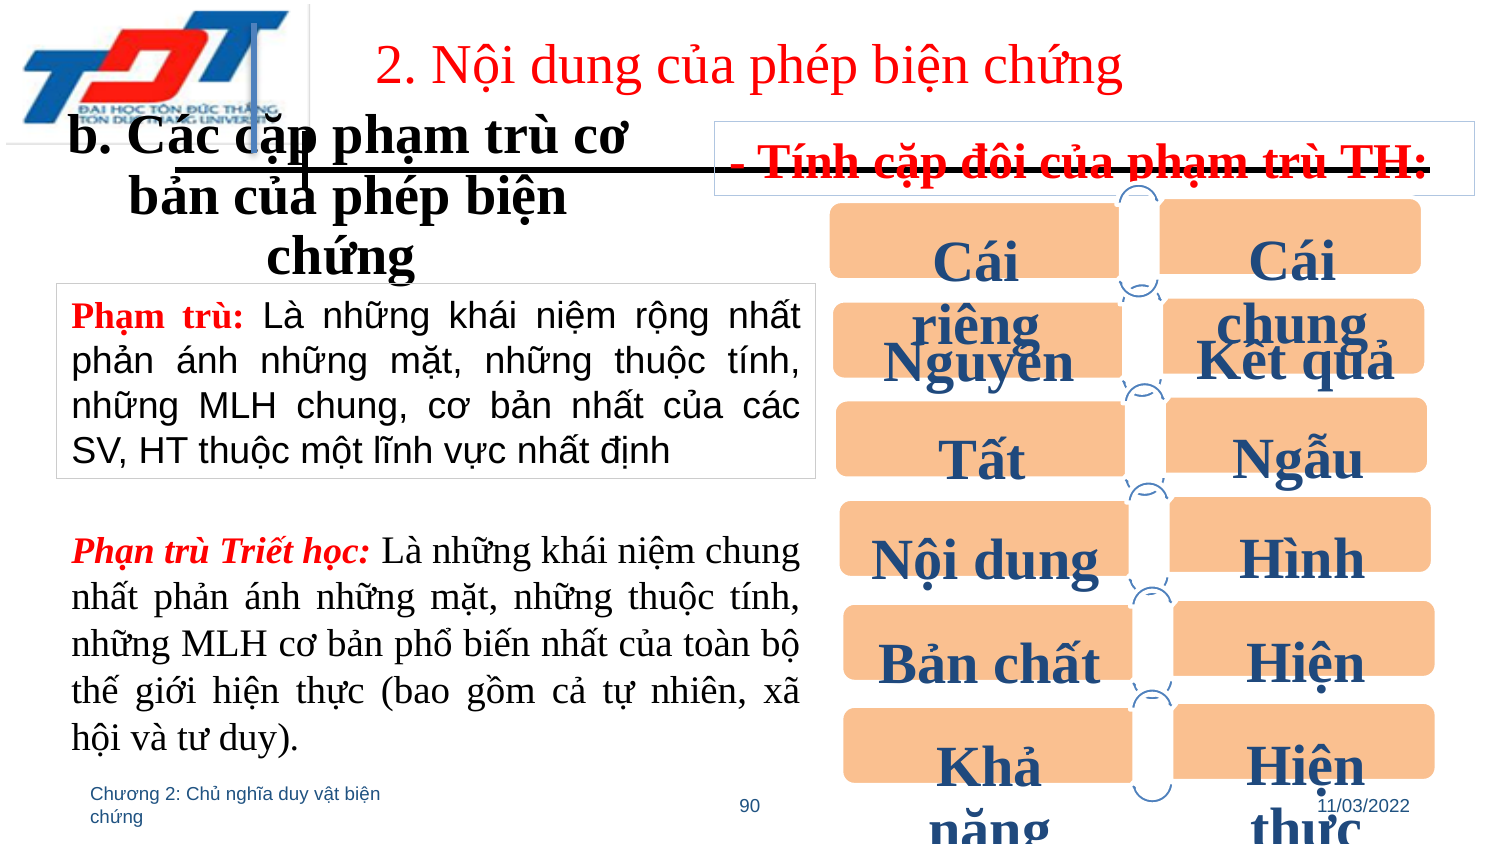

# 2. Nội dung của phép biện chứng

b. Các cặp phạm trù cơ bản của phép biện chứng
- Tính cặp đôi của phạm trù TH:
Cái riêng
Cái chung
Nguyên nhân
Kết quả
Phạm trù: Là những khái niệm rộng nhất phản ánh những mặt, những thuộc tính, những MLH chung, cơ bản nhất của các SV, HT thuộc một lĩnh vực nhất định
Tất nhiên
Ngẫu nhiên
Nội dung
Hình thức
Phạn trù Triết học: Là những khái niệm chung nhất phản ánh những mặt, những thuộc tính, những MLH cơ bản phổ biến nhất của toàn bộ thế giới hiện thực (bao gồm cả tự nhiên, xã hội và tư duy).
Bản chất
Hiện tượng
Khả năng
Hiện thực
Chương 2: Chủ nghĩa duy vật biện chứng
90
11/03/2022